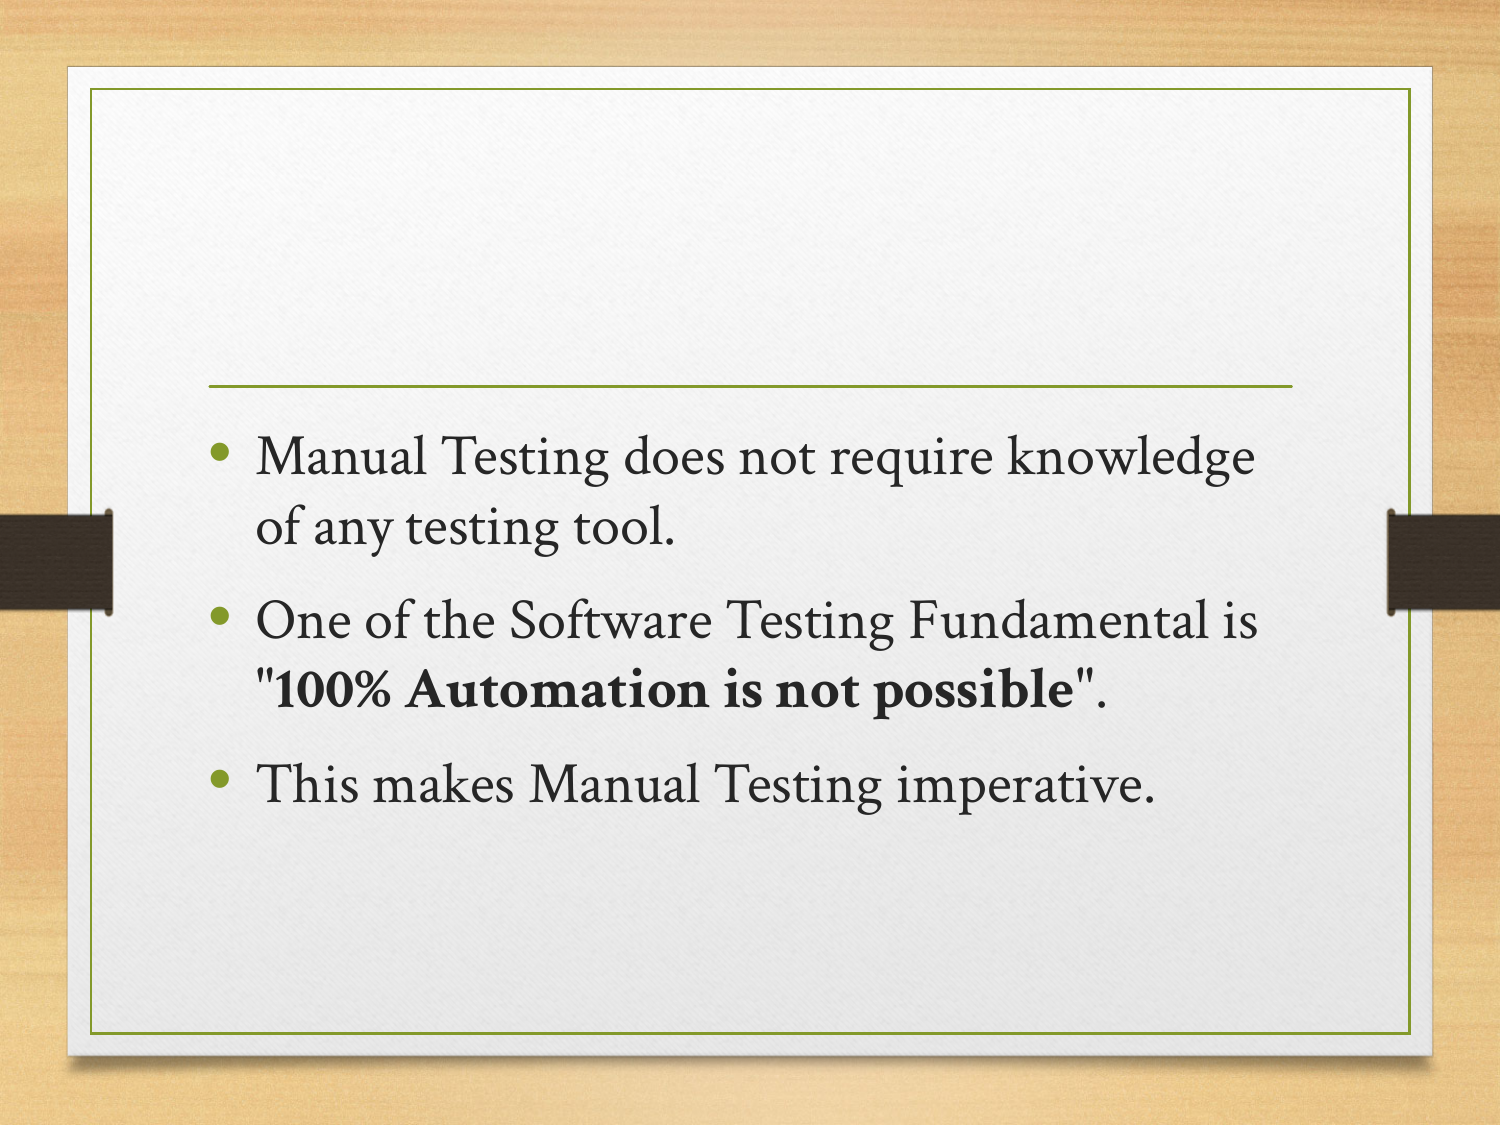

#
Manual Testing does not require knowledge of any testing tool.
One of the Software Testing Fundamental is "100% Automation is not possible".
This makes Manual Testing imperative.